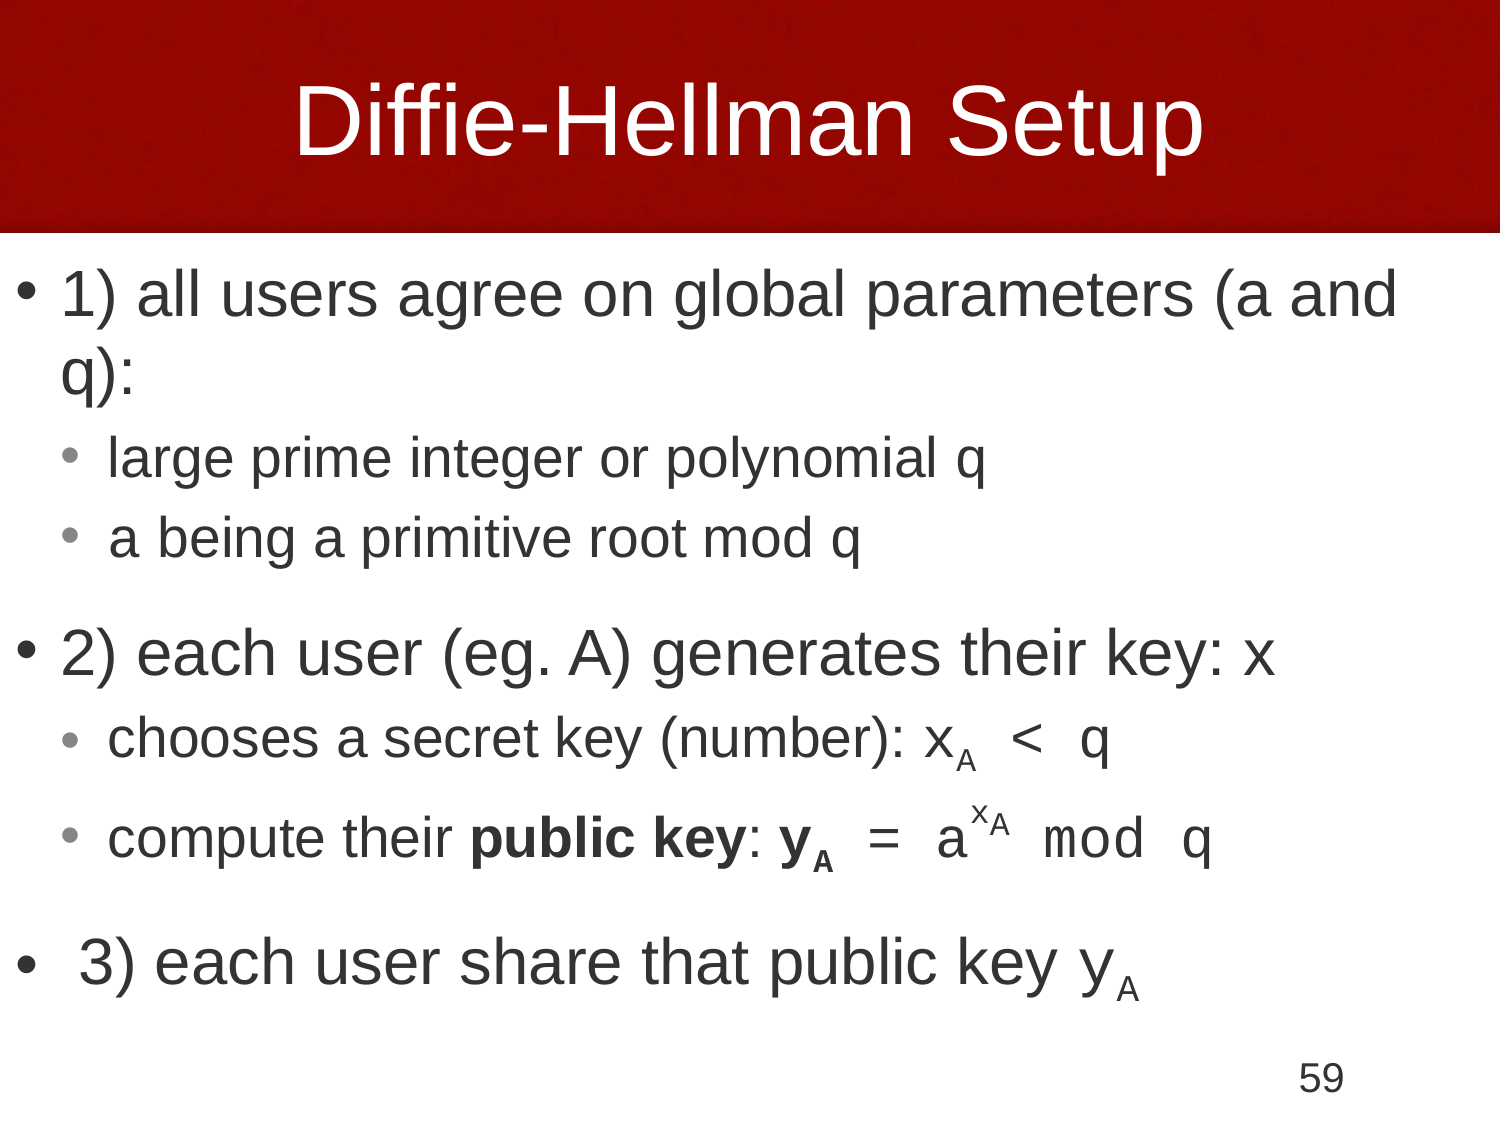

# Diffie-Hellman Setup
1) all users agree on global parameters (a and q):
large prime integer or polynomial q
a being a primitive root mod q
2) each user (eg. A) generates their key: x
chooses a secret key (number): xA < q
compute their public key: yA = axA mod q
 3) each user share that public key yA
59